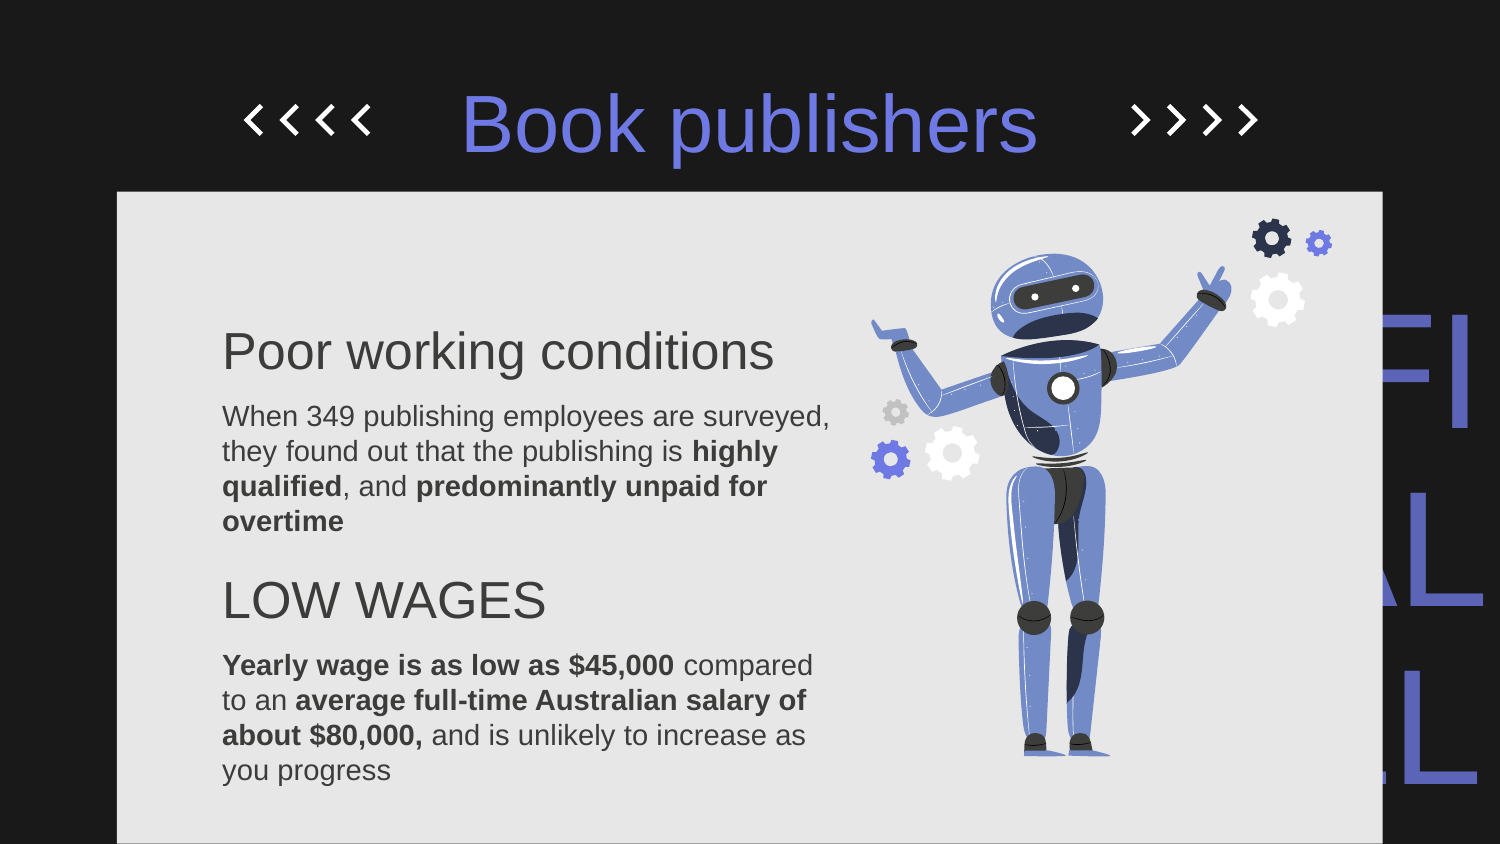

# Book publishers

Poor working conditions
When 349 publishing employees are surveyed, they found out that the publishing is highly qualified, and predominantly unpaid for overtime

LOW WAGES
Yearly wage is as low as $45,000 compared to an average full-time Australian salary of about $80,000, and is unlikely to increase as you progress